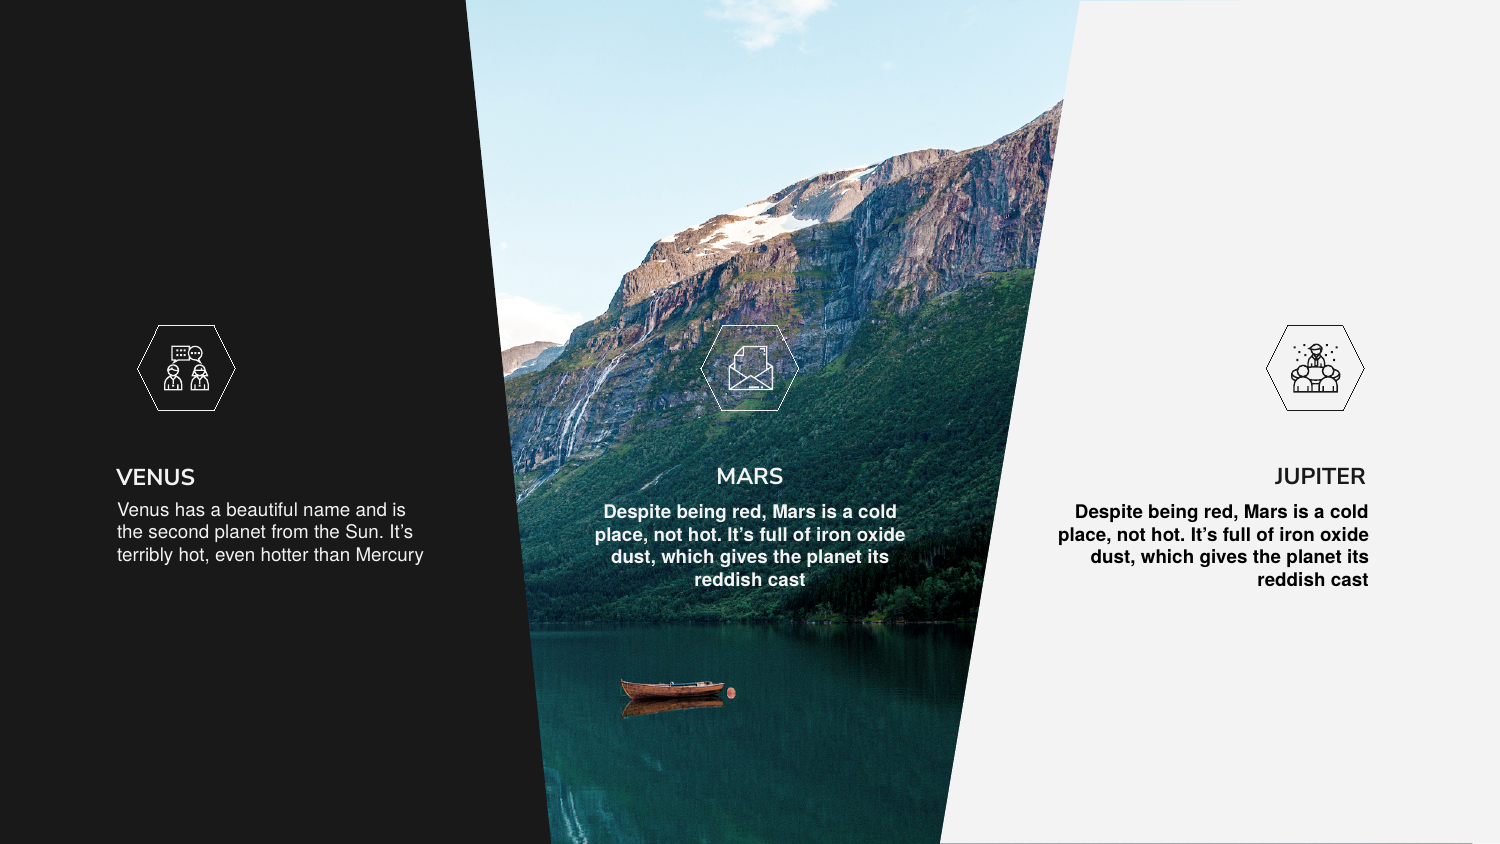

MARS
JUPITER
VENUS
Venus has a beautiful name and is the second planet from the Sun. It’s terribly hot, even hotter than Mercury
Despite being red, Mars is a cold place, not hot. It’s full of iron oxide dust, which gives the planet its reddish cast
Despite being red, Mars is a cold place, not hot. It’s full of iron oxide dust, which gives the planet its reddish cast